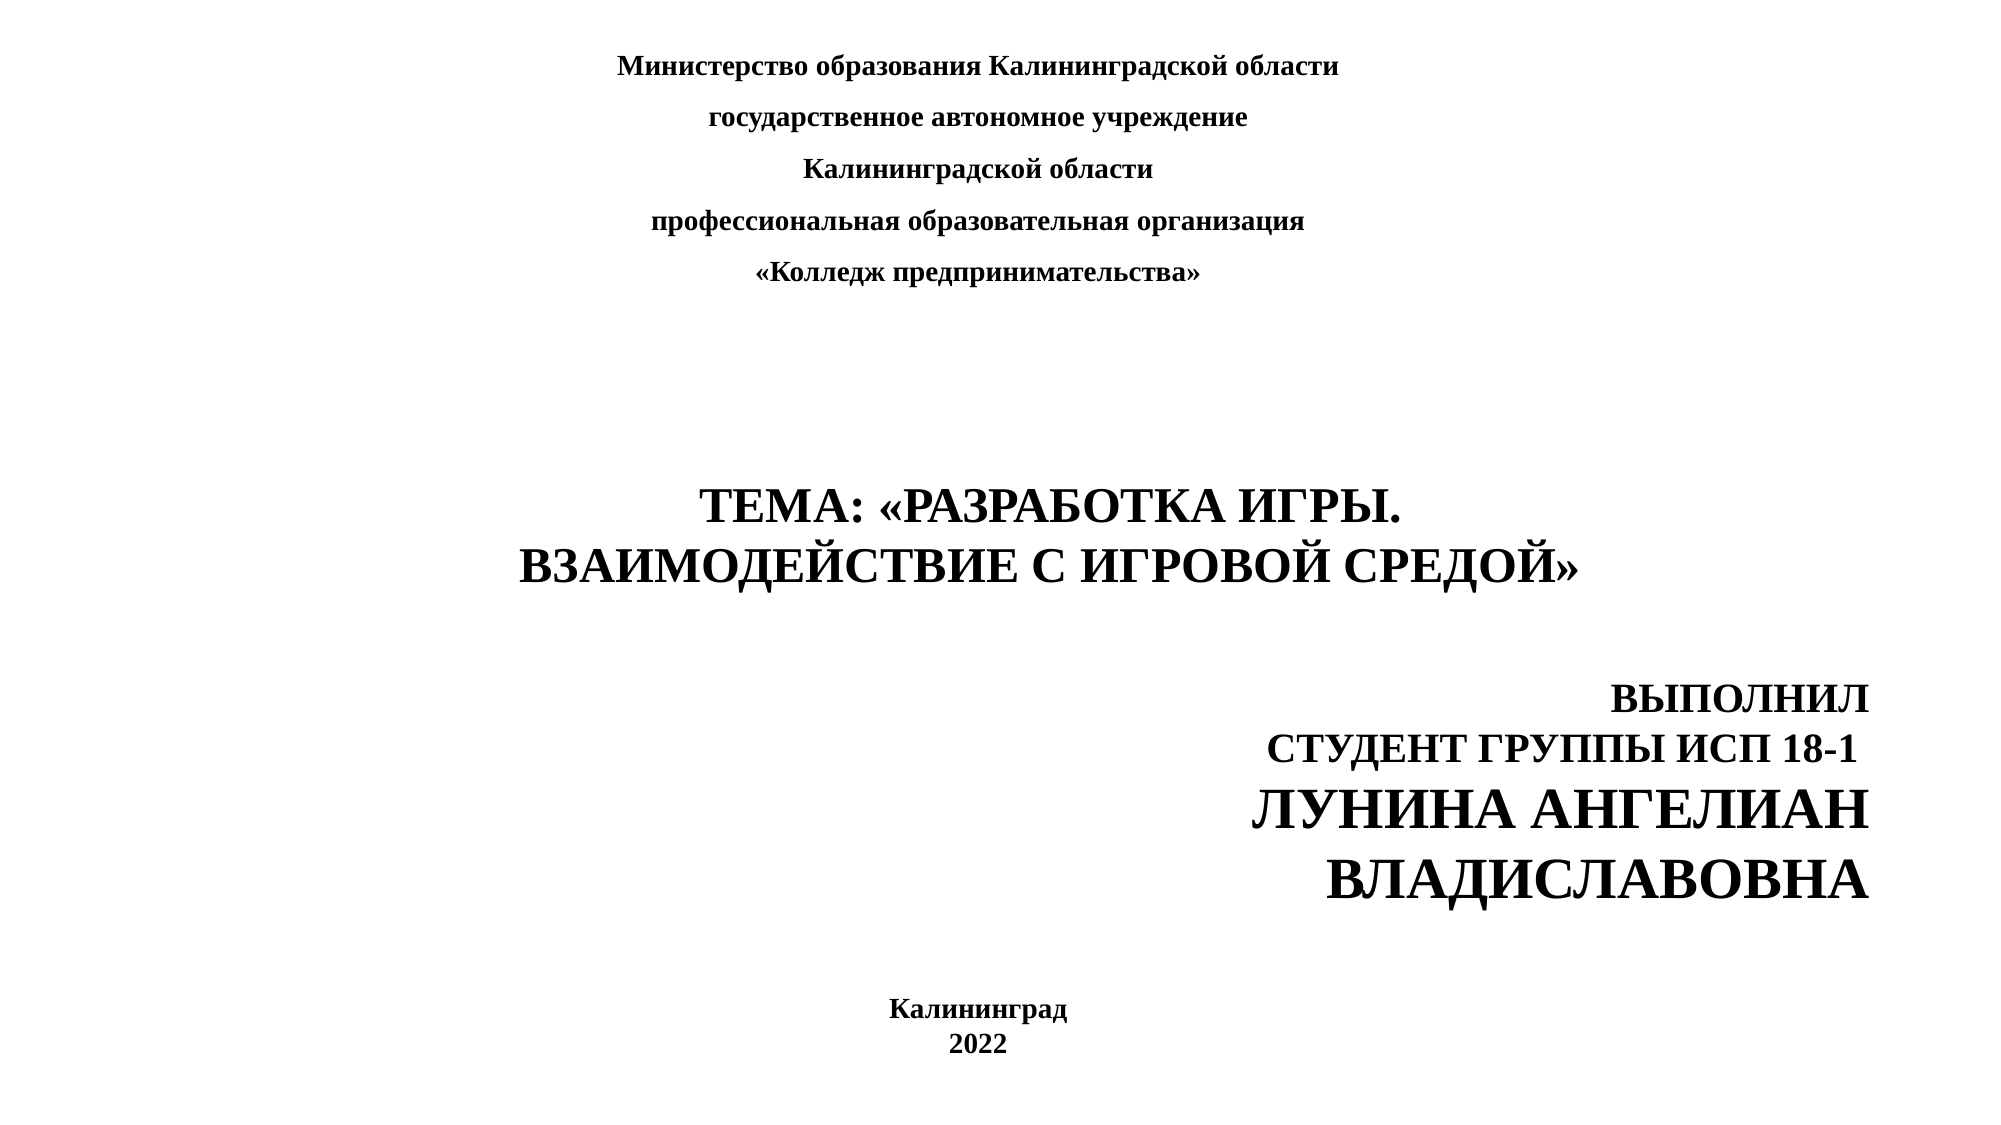

Министерство образования Калининградской области
государственное автономное учреждение
Калининградской области
профессиональная образовательная организация
«Колледж предпринимательства»
ТЕМА: «РАЗРАБОТКА ИГРЫ. ВЗАИМОДЕЙСТВИЕ С ИГРОВОЙ СРЕДОЙ»
ВЫПОЛНИЛ
СТУДЕНТ ГРУППЫ ИСП 18-1
ЛУНИНА АНГЕЛИАН ВЛАДИСЛАВОВНА
Калининград
2022